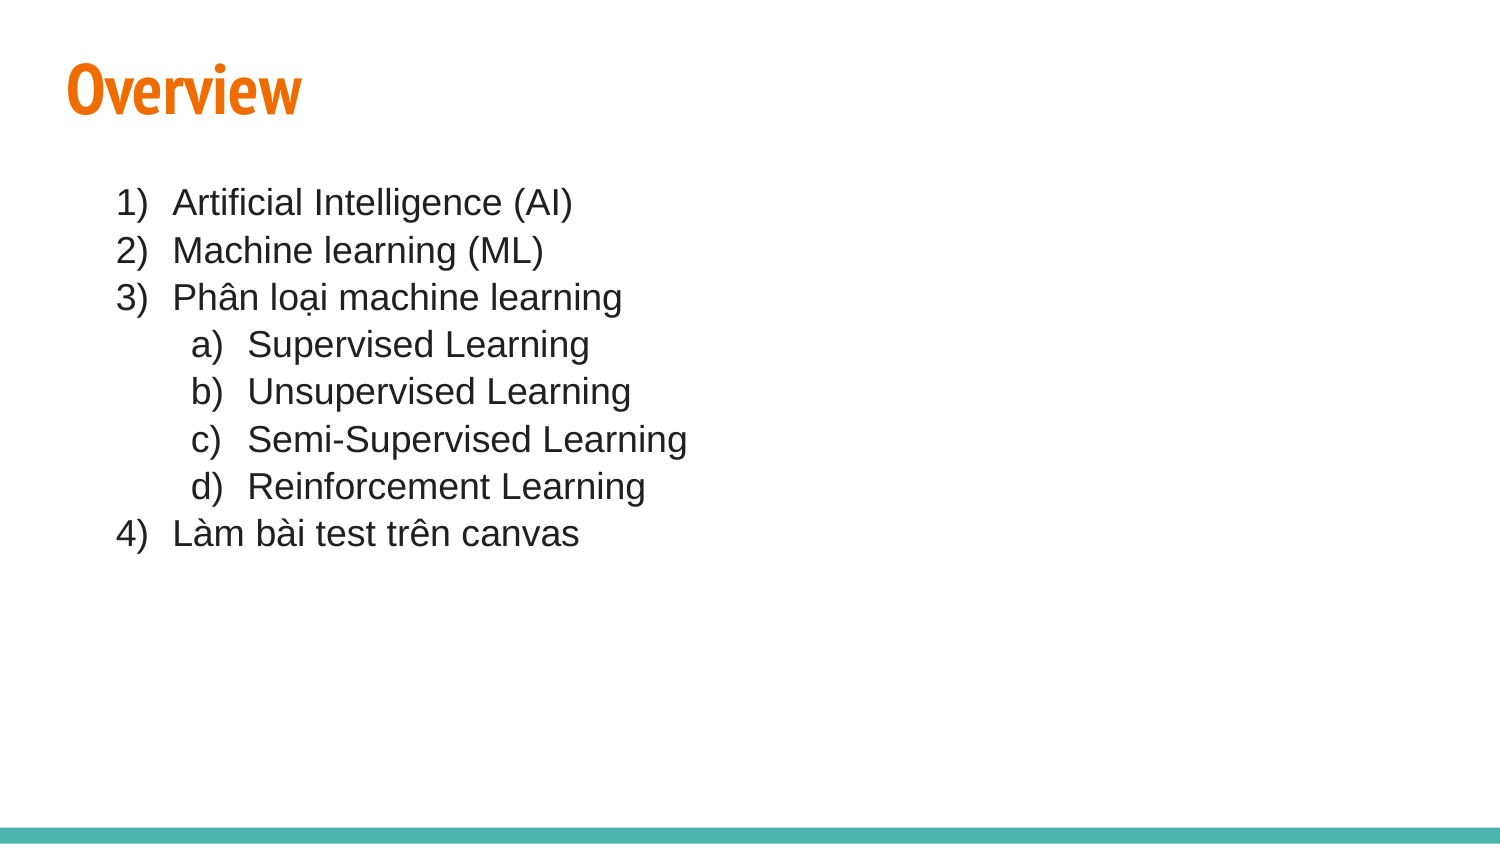

# Overview
Artificial Intelligence (AI)
Machine learning (ML)
Phân loại machine learning
Supervised Learning
Unsupervised Learning
Semi-Supervised Learning
Reinforcement Learning
Làm bài test trên canvas